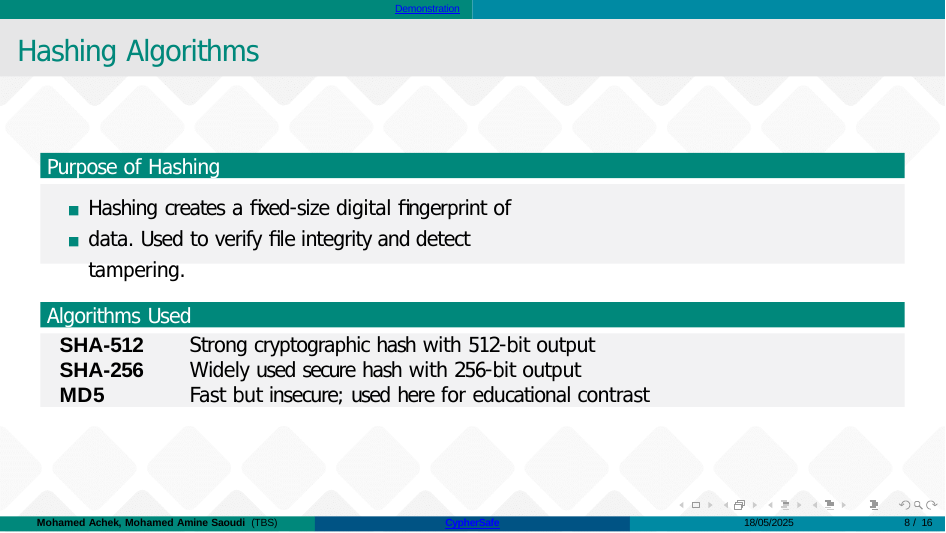

Demonstration
# Hashing Algorithms
Purpose of Hashing

Hashing creates a fixed-size digital fingerprint of data. Used to verify file integrity and detect tampering.
Algorithms Used
SHA-512	Strong cryptographic hash with 512-bit output
SHA-256	Widely used secure hash with 256-bit output
MD5	Fast but insecure; used here for educational contrast

Mohamed Achek, Mohamed Amine Saoudi (TBS)
CypherSafe
18/05/2025
8 / 16